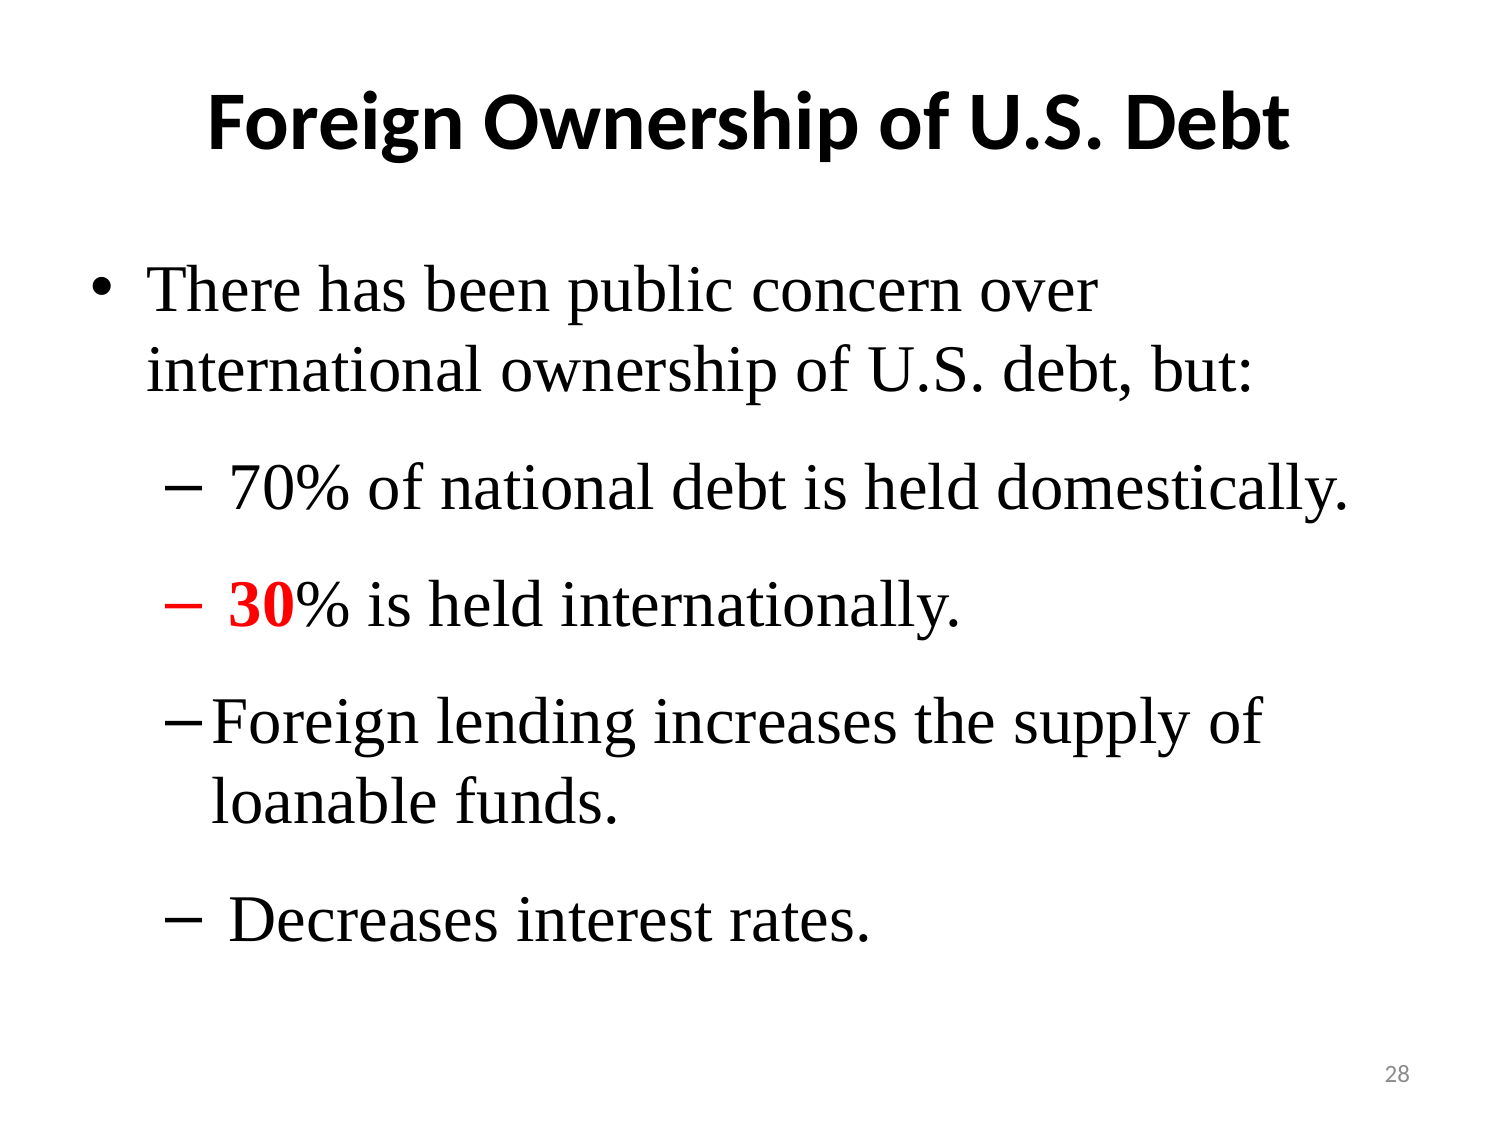

# Foreign Ownership of U.S. Debt
There has been public concern over international ownership of U.S. debt, but:
 70% of national debt is held domestically.
 30% is held internationally.
Foreign lending increases the supply of loanable funds.
 Decreases interest rates.
28